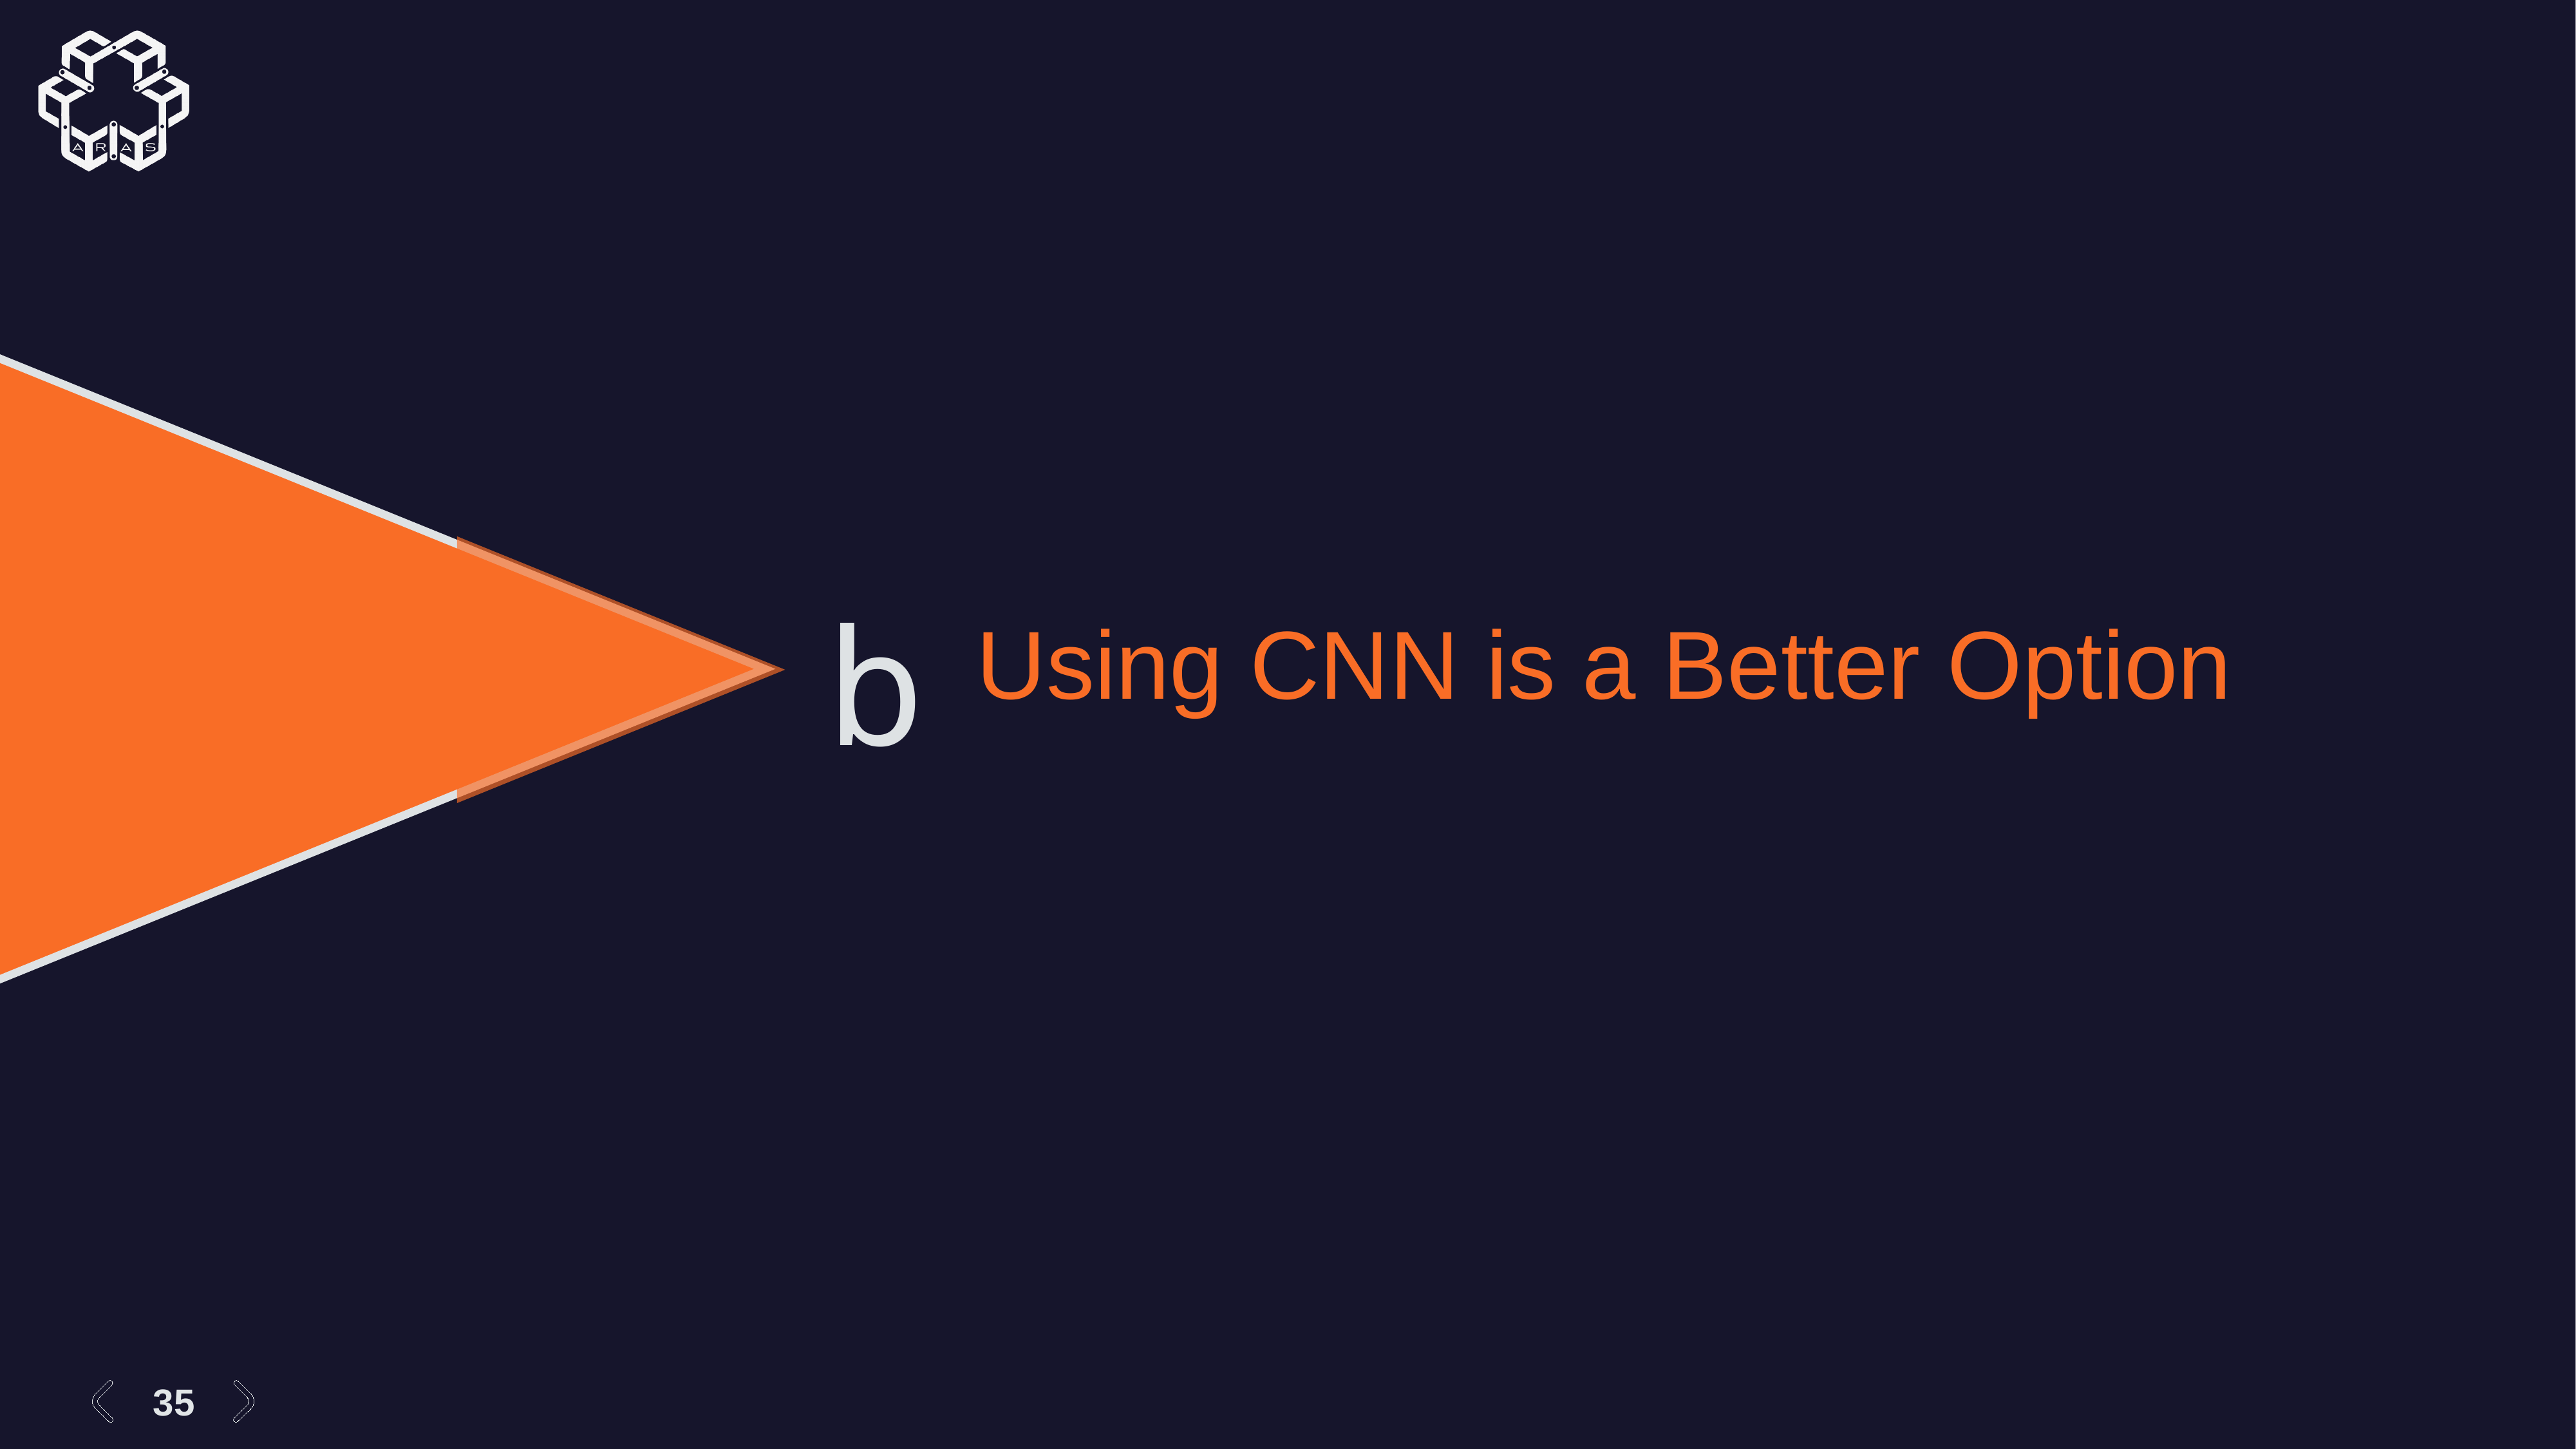

b
Using CNN is a Better Option